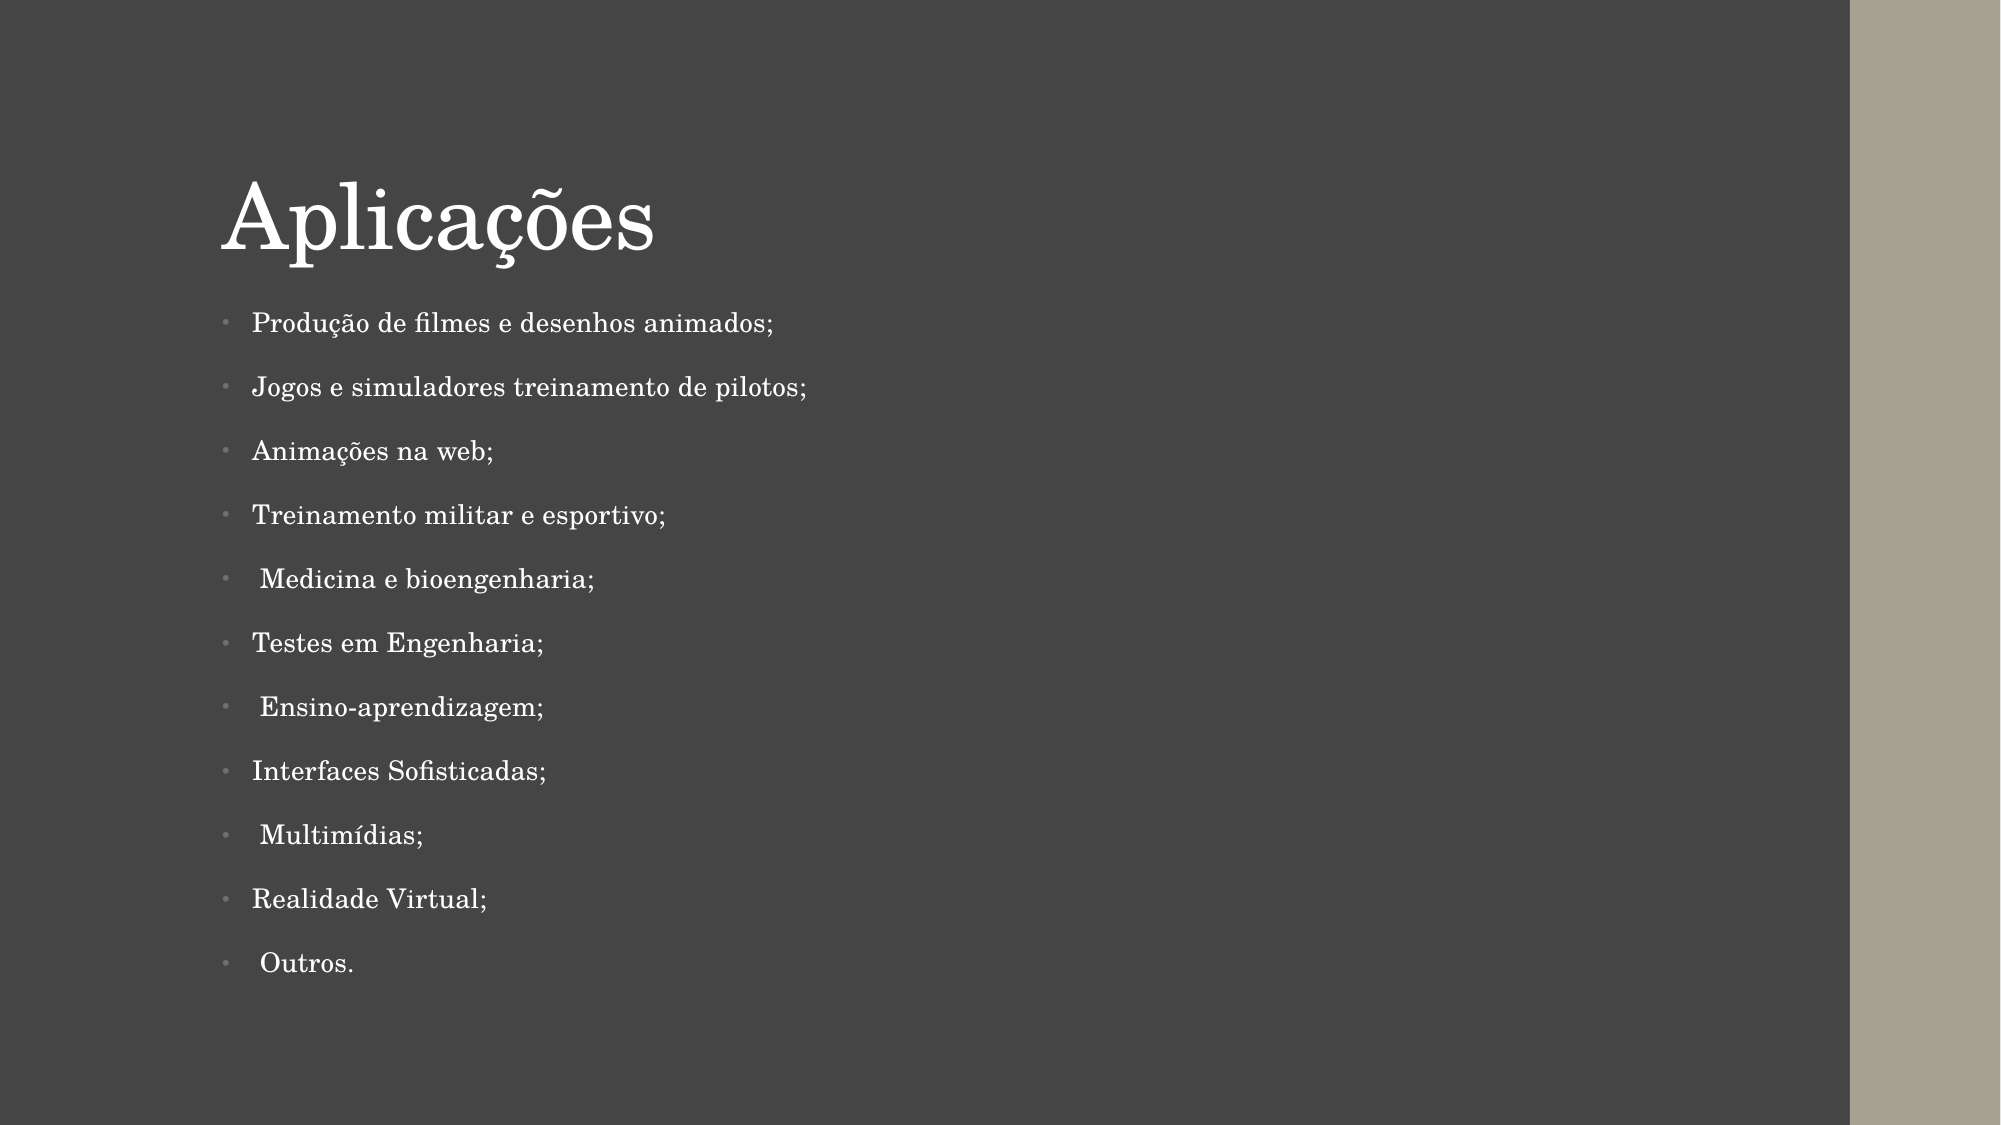

# Aplicações
Produção de filmes e desenhos animados;
Jogos e simuladores treinamento de pilotos;
Animações na web;
Treinamento militar e esportivo;
 Medicina e bioengenharia;
Testes em Engenharia;
 Ensino-aprendizagem;
Interfaces Sofisticadas;
 Multimídias;
Realidade Virtual;
 Outros.